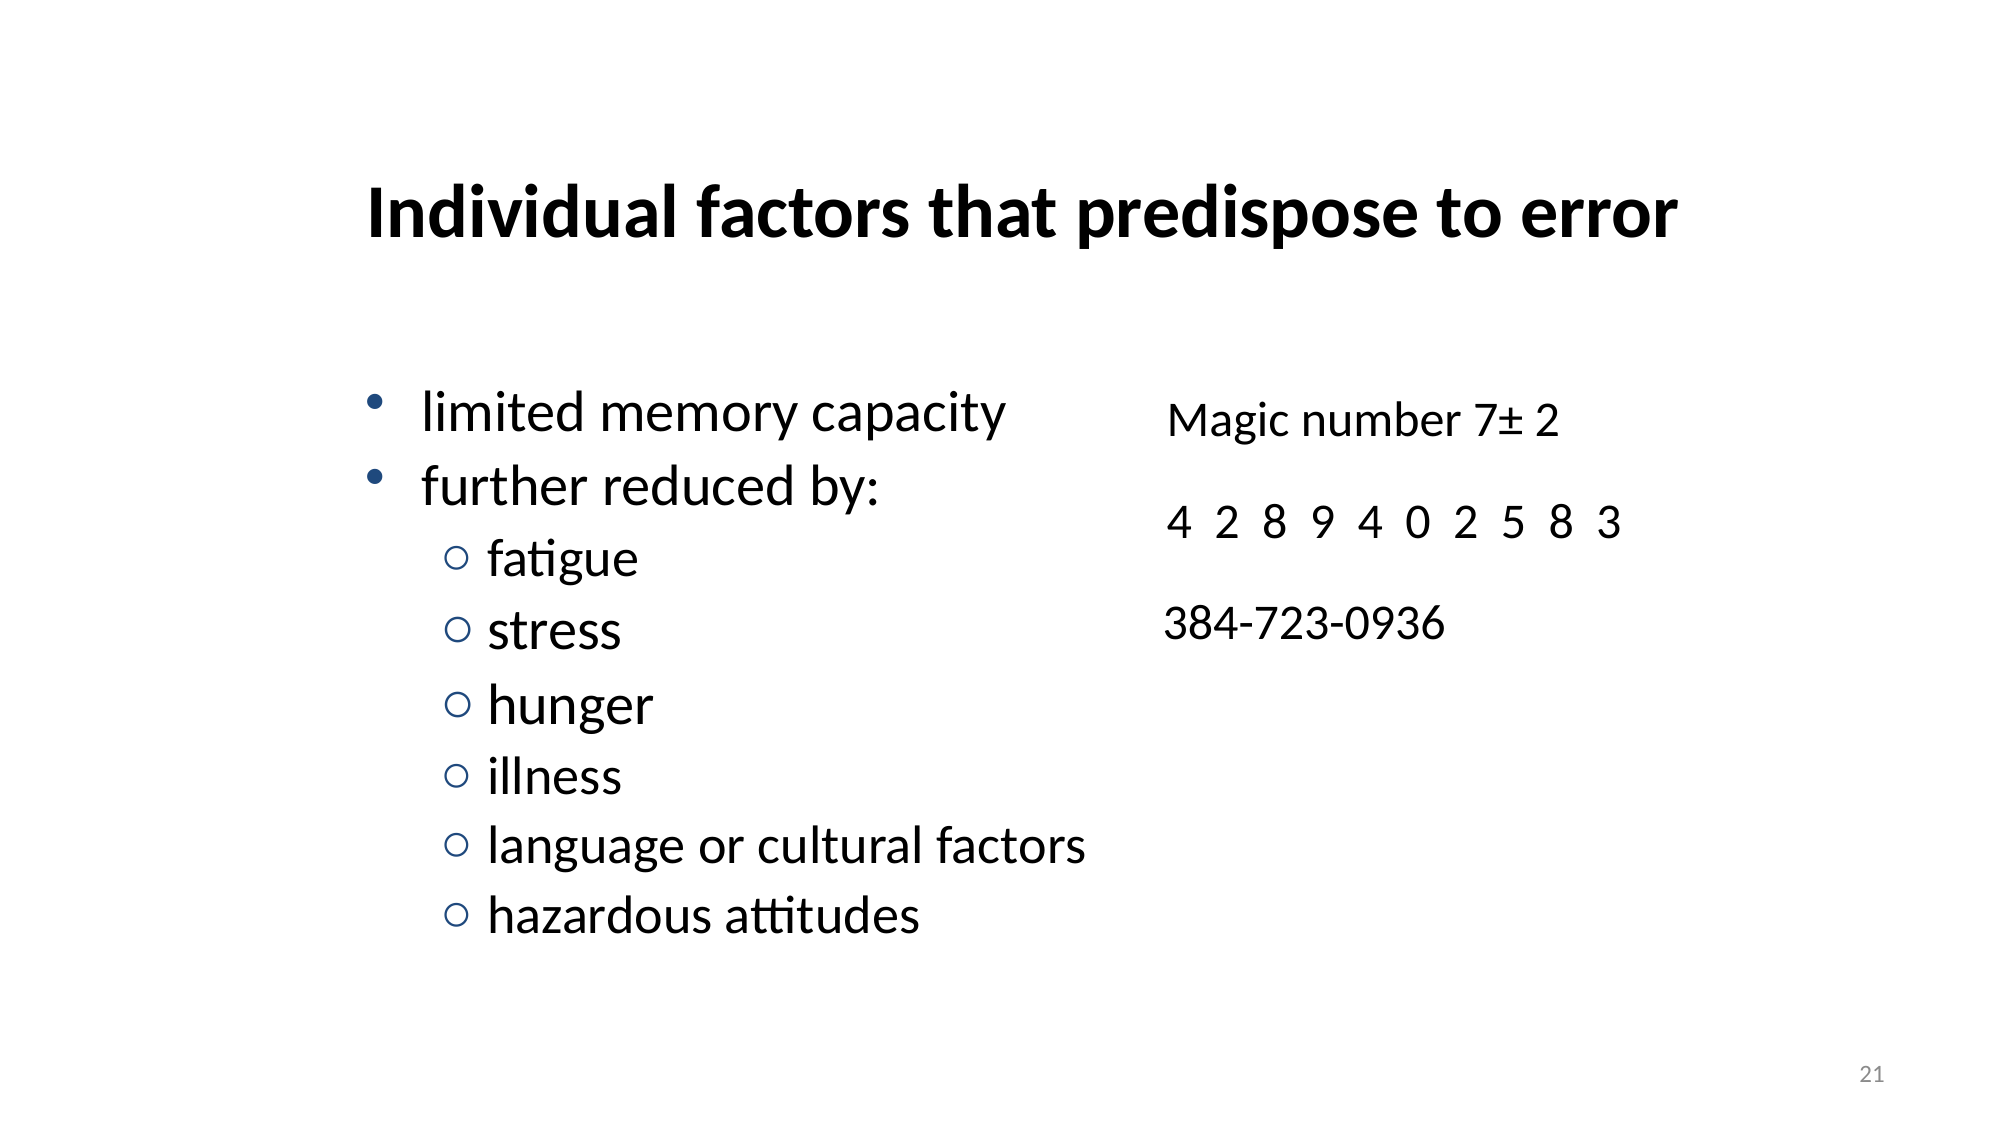

# Individual factors that predispose to error
limited memory capacity
further reduced by:
fatigue
stress
hunger
illness
language or cultural factors
hazardous attitudes

Magic number 7± 2

4  2  8  9  4  0  2  5  8  3
384-723-0936

21